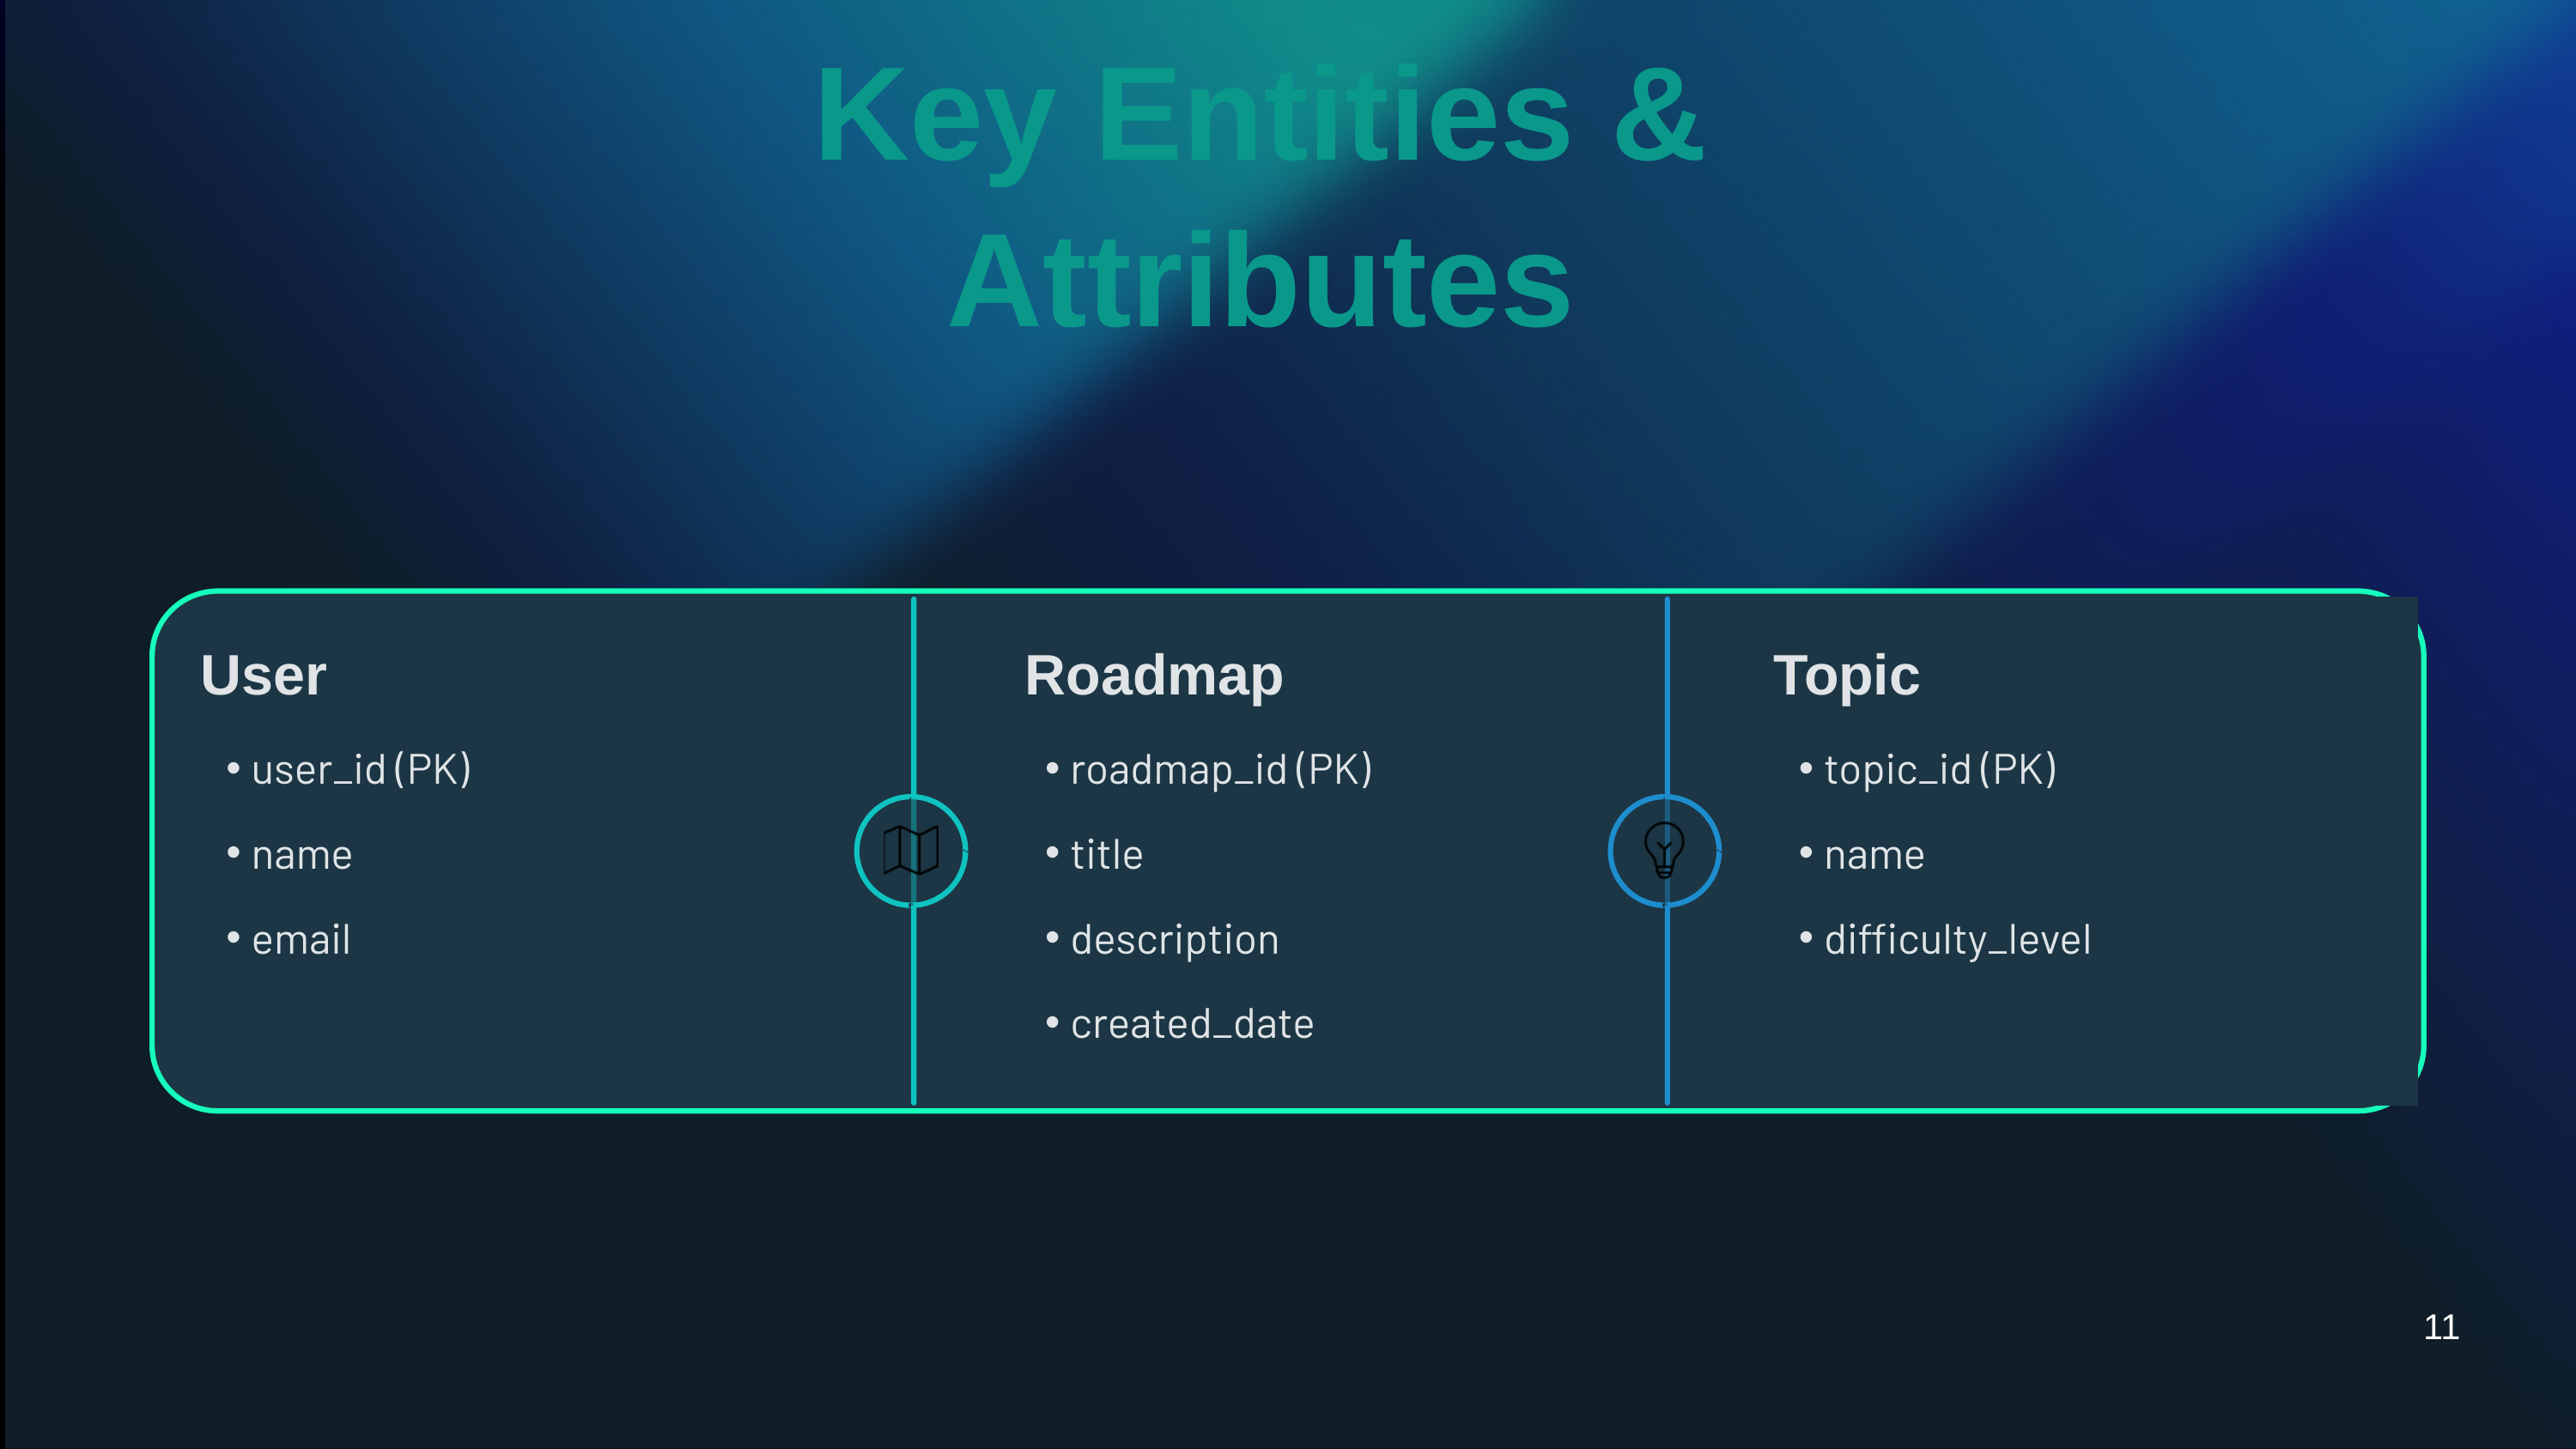

Key Entities & Attributes

User
Roadmap
Topic
user_id (PK)
roadmap_id (PK)
topic_id (PK)

name
title
name

email
description
difficulty_level
created_date
11